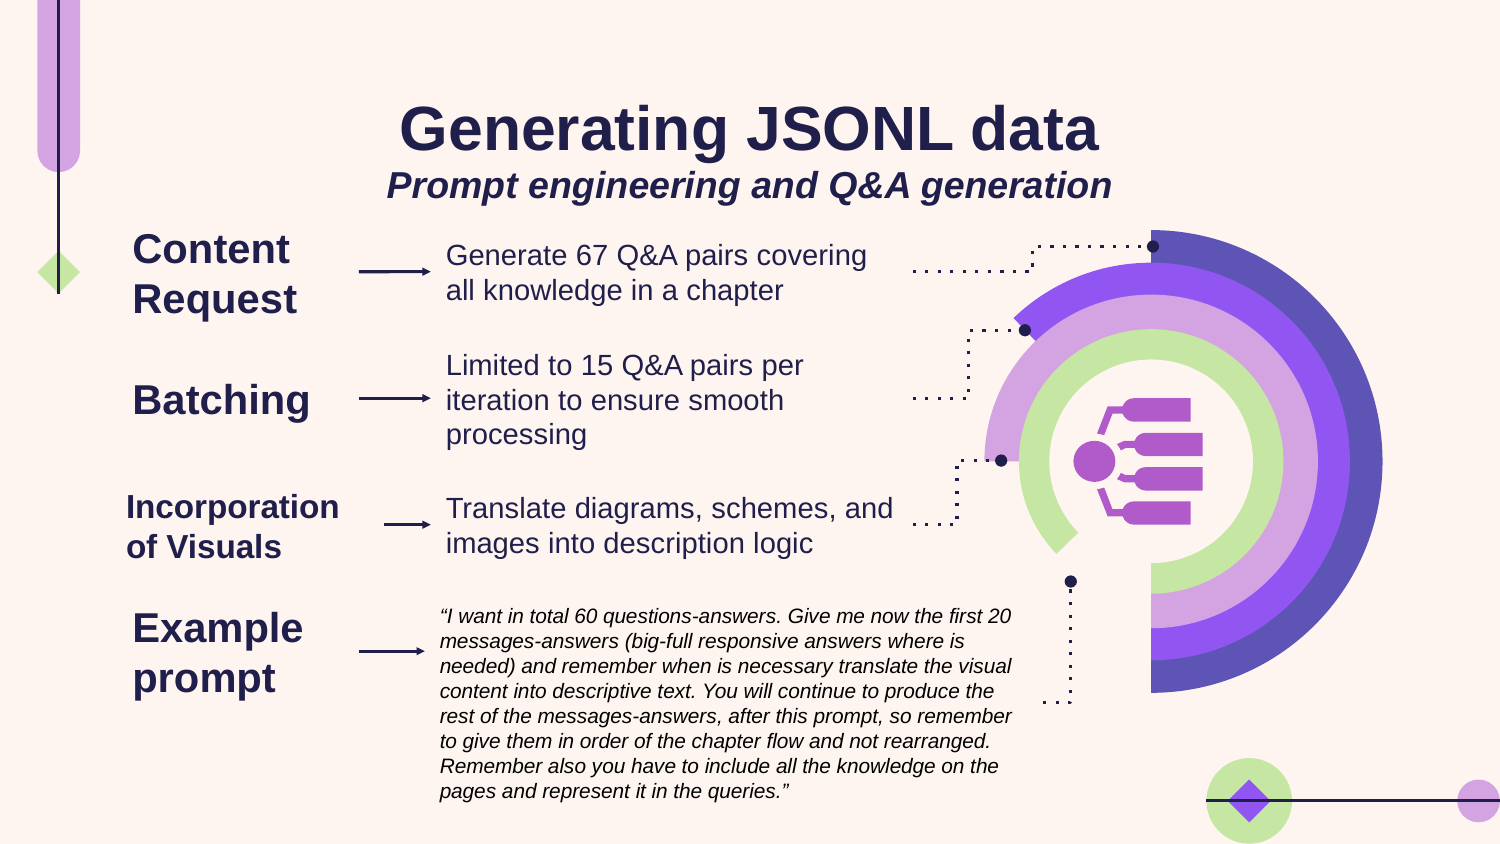

# Generating JSONL data
Prompt engineering and Q&A generation
Content Request

Generate 67 Q&A pairs covering all knowledge in a chapter

Batching

Limited to 15 Q&A pairs per iteration to ensure smooth processing

Incorporation of Visuals
Translate diagrams, schemes, and images into description logic
Example prompt
“I want in total 60 questions-answers. Give me now the first 20 messages-answers (big-full responsive answers where is needed) and remember when is necessary translate the visual content into descriptive text. You will continue to produce the rest of the messages-answers, after this prompt, so remember to give them in order of the chapter flow and not rearranged. Remember also you have to include all the knowledge on the pages and represent it in the queries.”